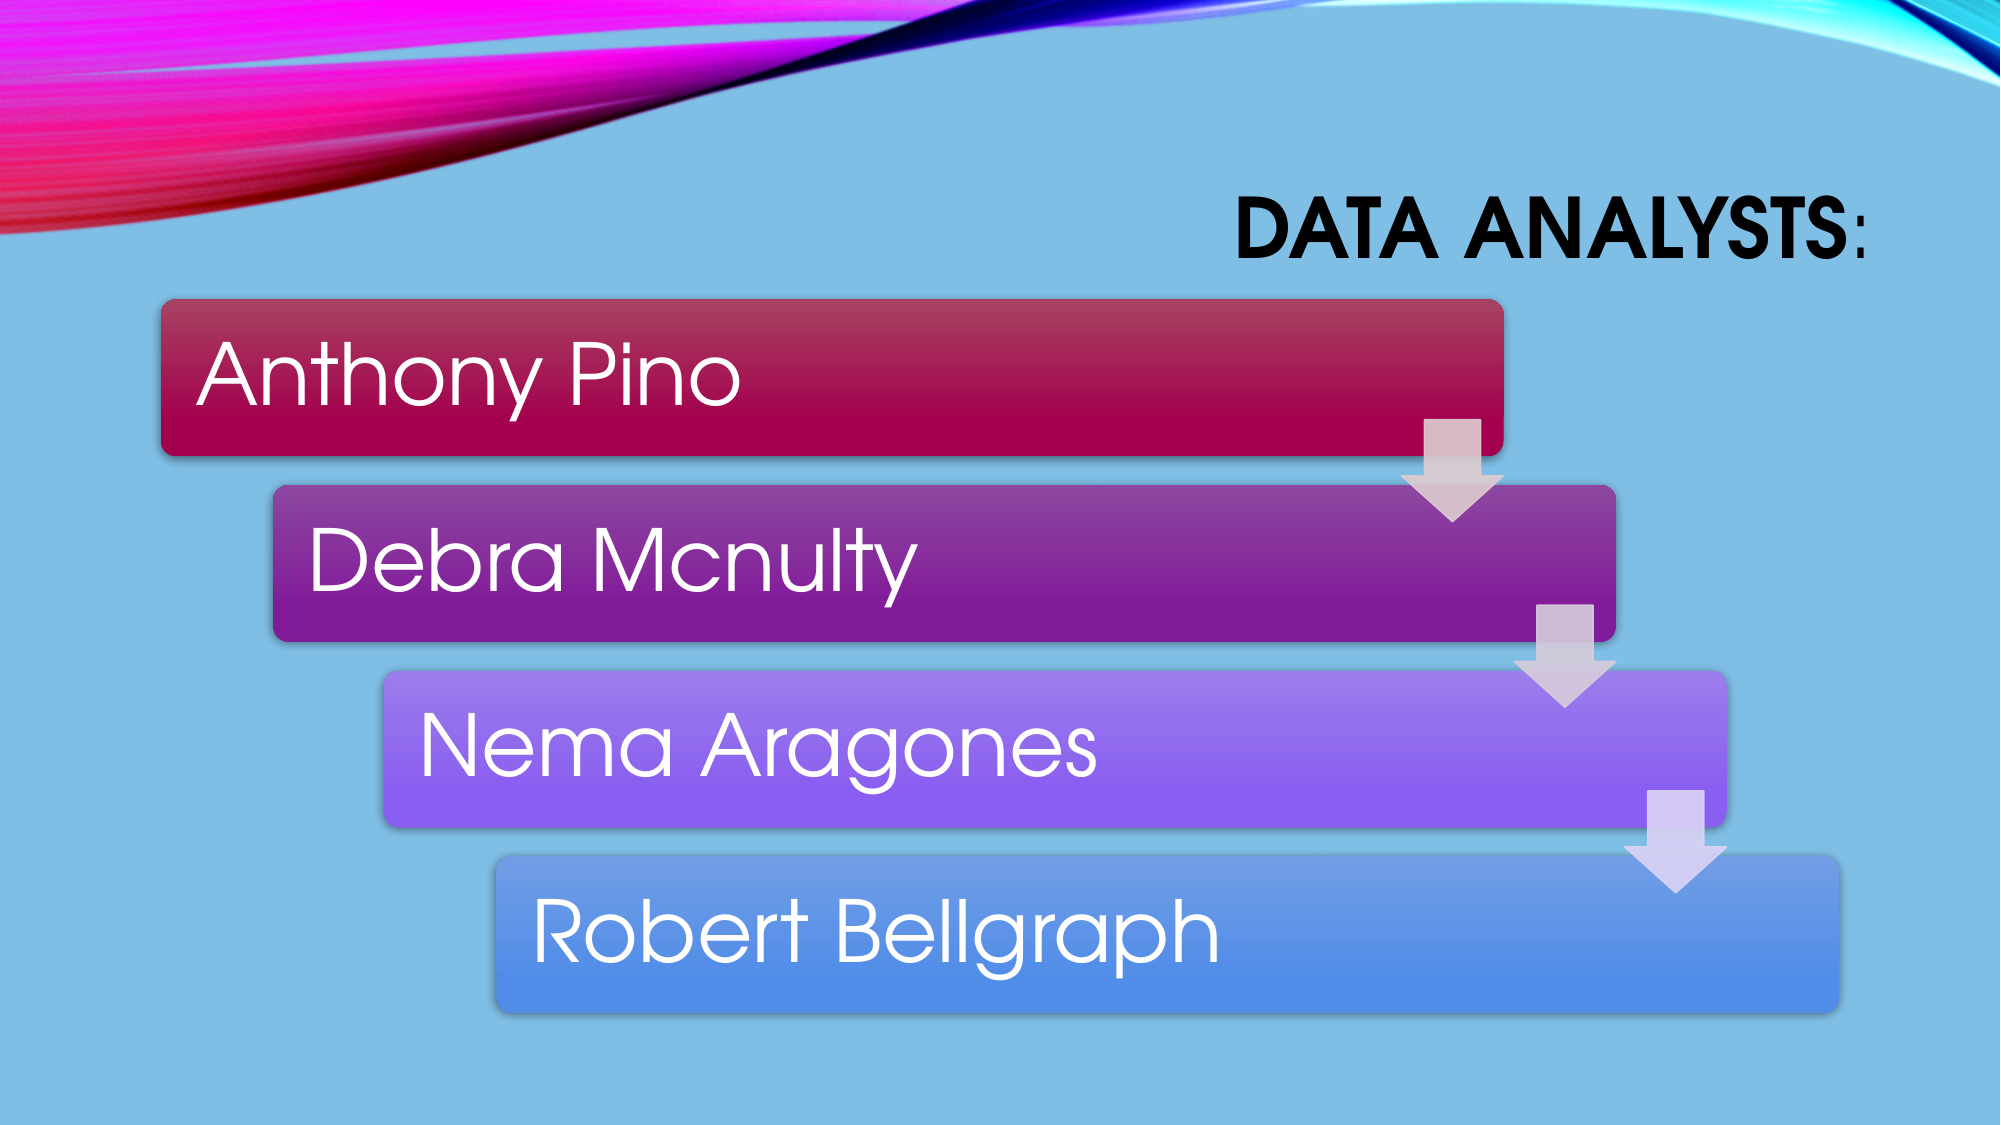

# Data Analysts:
Anthony Pino
Debra Mcnulty
Nema Aragones
Robert Bellgraph